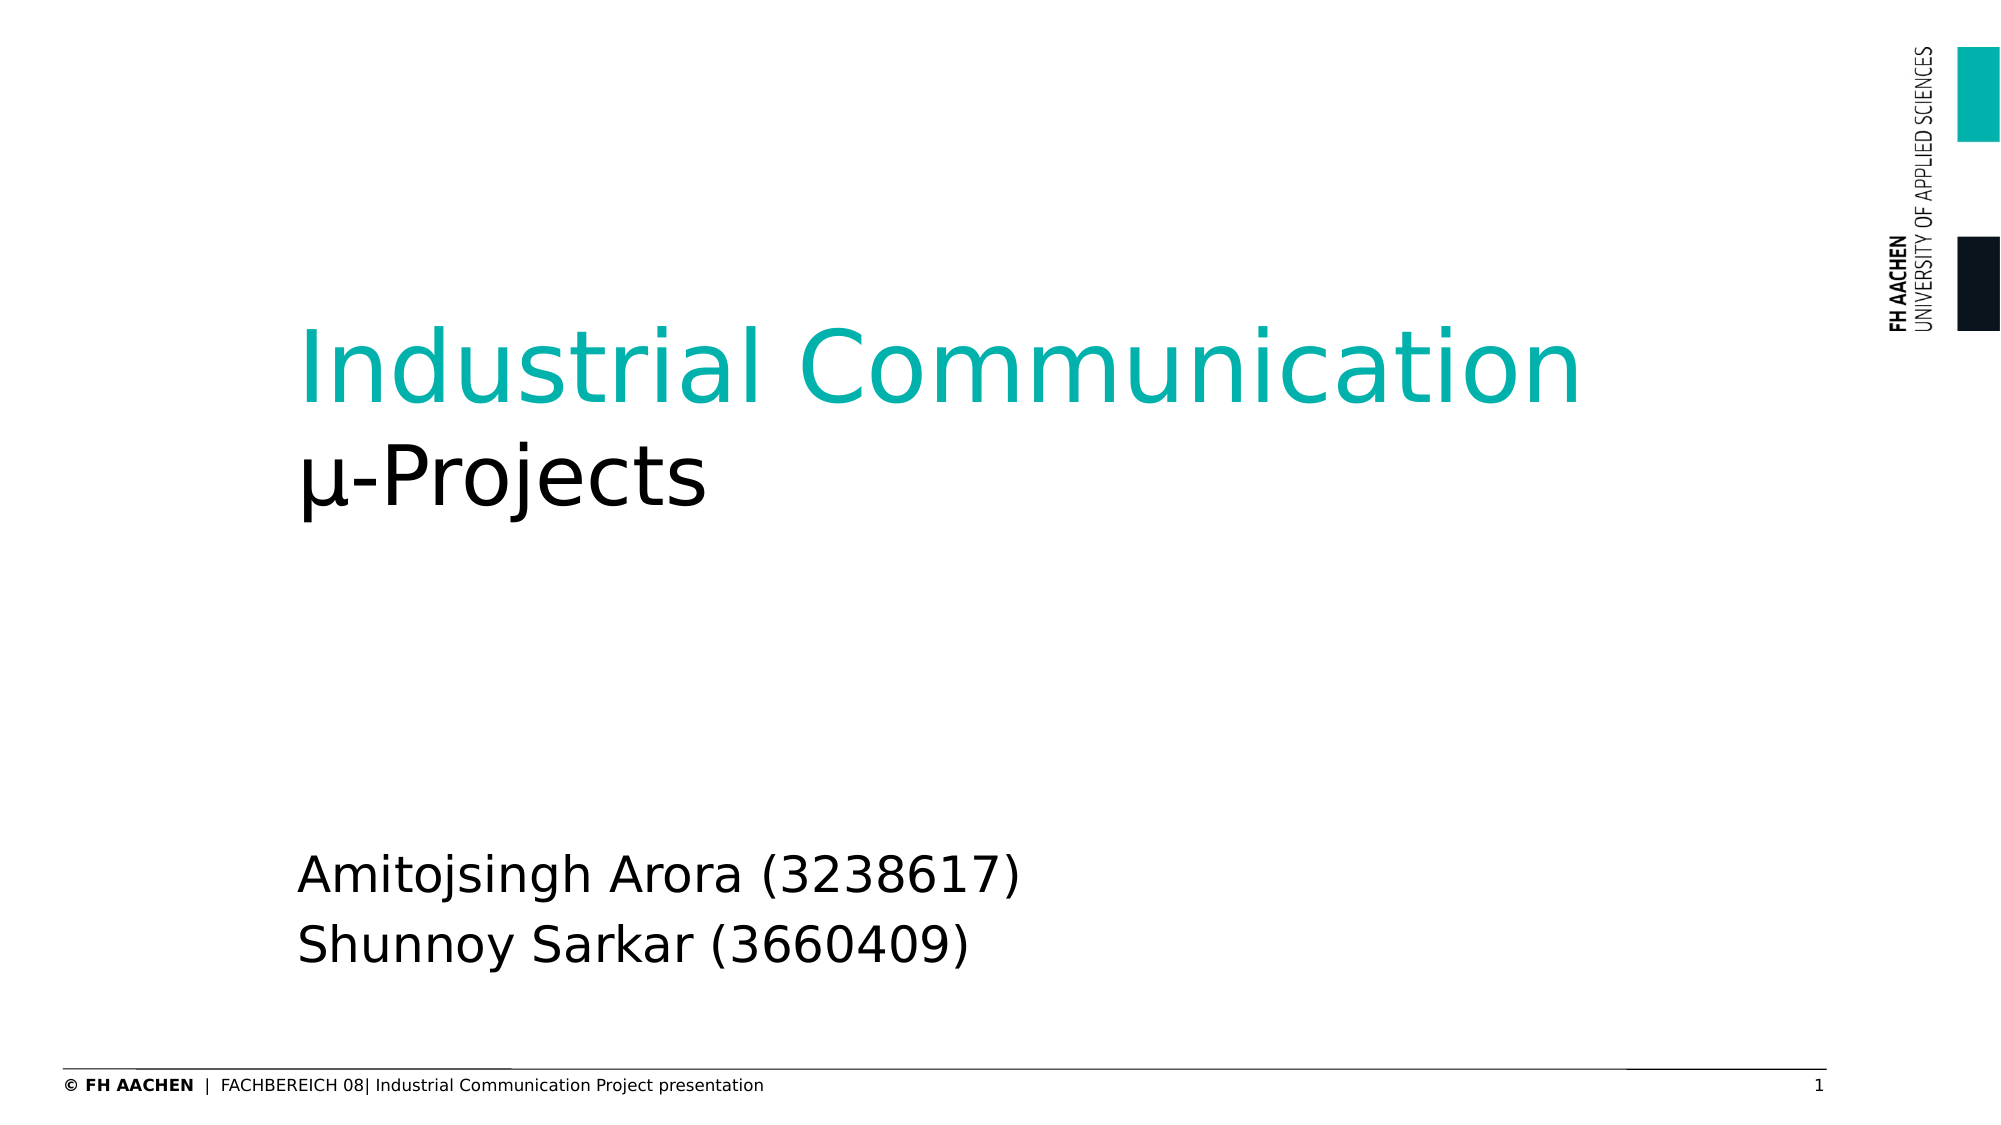

# Industrial Communication µ-Projects
Amitojsingh Arora (3238617)
Shunnoy Sarkar (3660409)

© FH AACHEN  |  FACHBEREICH 08| Industrial Communication Project presentation
1